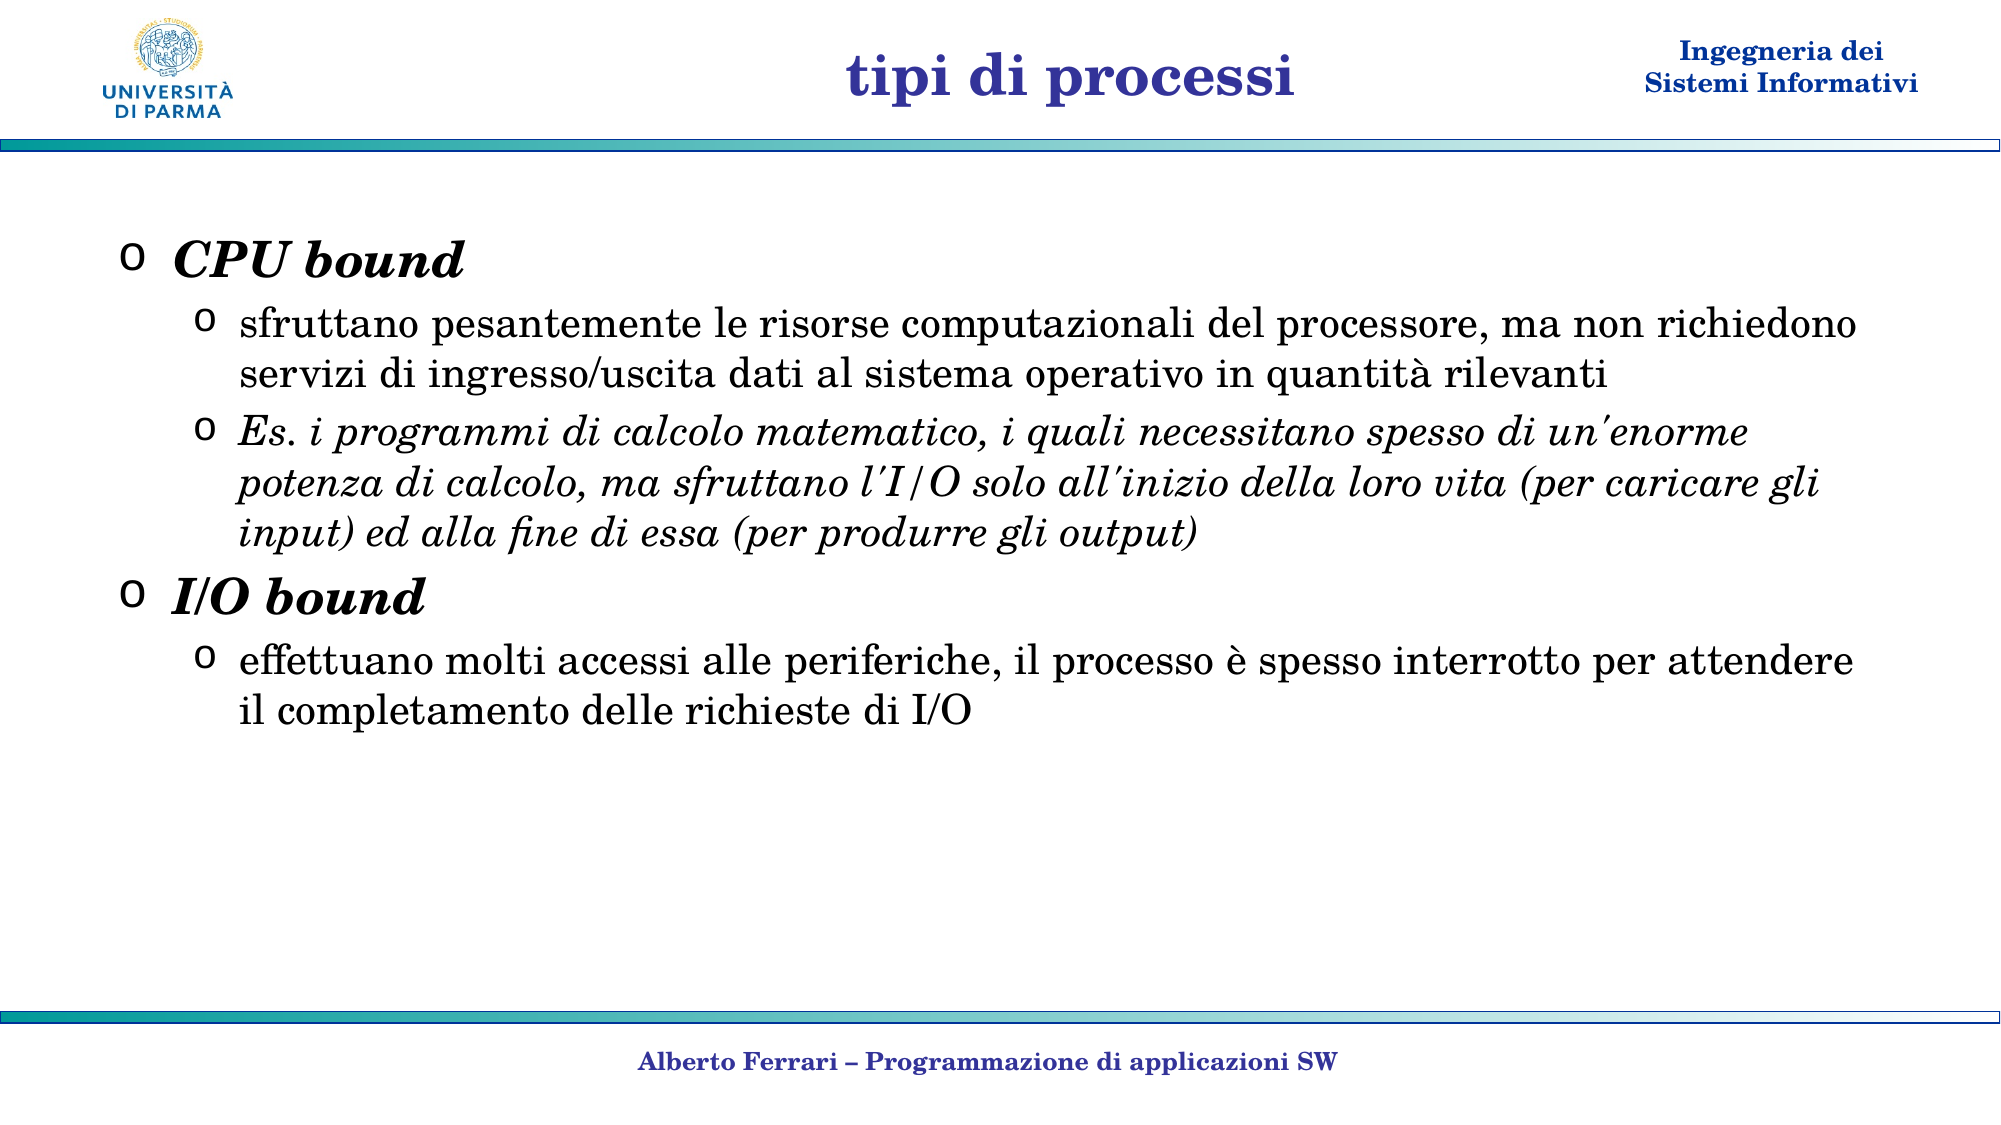

# tipi di processi
CPU bound
sfruttano pesantemente le risorse computazionali del processore, ma non richiedono servizi di ingresso/uscita dati al sistema operativo in quantità rilevanti
Es. i programmi di calcolo matematico, i quali necessitano spesso di un'enorme potenza di calcolo, ma sfruttano l'I/O solo all'inizio della loro vita (per caricare gli input) ed alla fine di essa (per produrre gli output)
I/O bound
effettuano molti accessi alle periferiche, il processo è spesso interrotto per attendere il completamento delle richieste di I/O

Alberto Ferrari – Programmazione di applicazioni SW